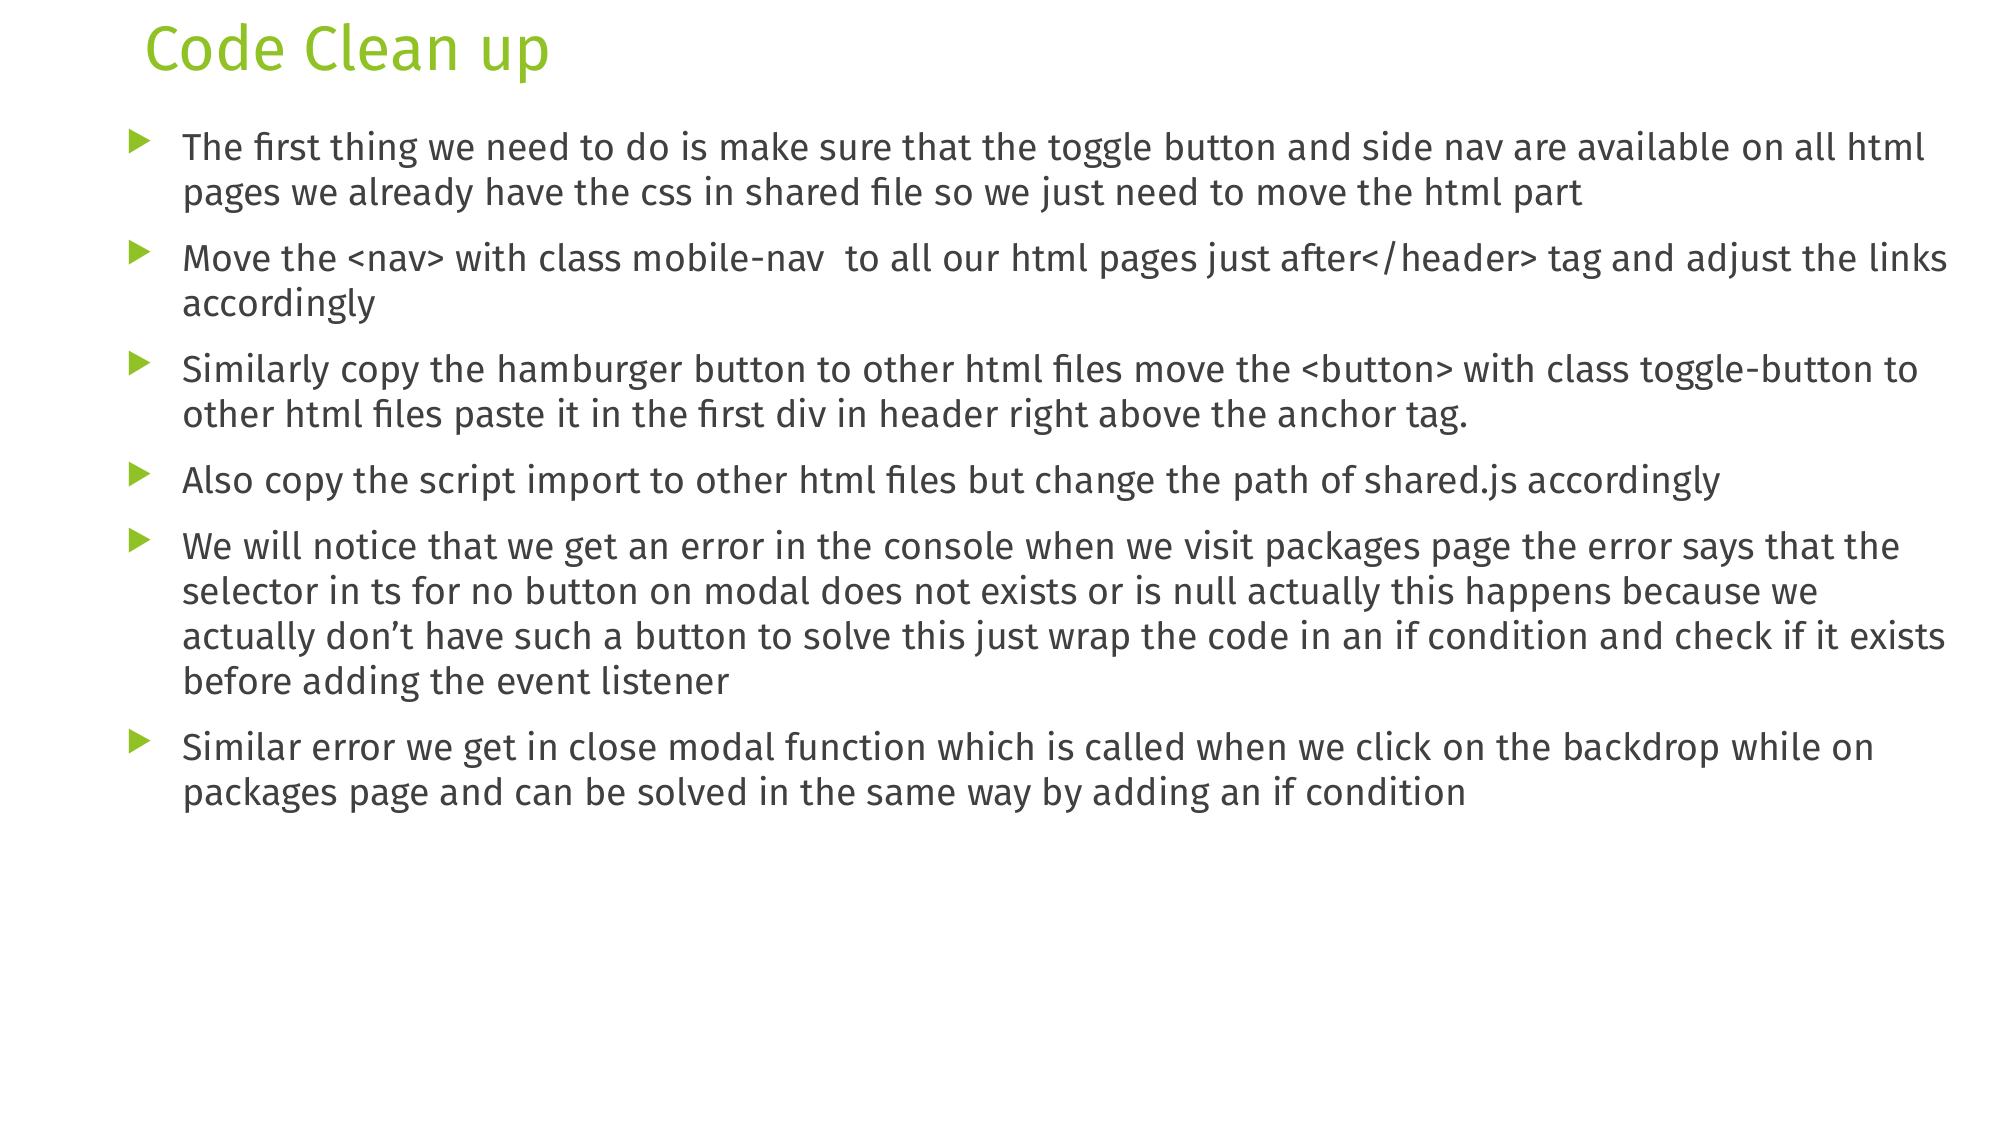

# Code Clean up
The first thing we need to do is make sure that the toggle button and side nav are available on all html pages we already have the css in shared file so we just need to move the html part
Move the <nav> with class mobile-nav  to all our html pages just after</header> tag and adjust the links accordingly
Similarly copy the hamburger button to other html files move the <button> with class toggle-button to other html files paste it in the first div in header right above the anchor tag.
Also copy the script import to other html files but change the path of shared.js accordingly
We will notice that we get an error in the console when we visit packages page the error says that the selector in ts for no button on modal does not exists or is null actually this happens because we actually don’t have such a button to solve this just wrap the code in an if condition and check if it exists before adding the event listener
Similar error we get in close modal function which is called when we click on the backdrop while on packages page and can be solved in the same way by adding an if condition